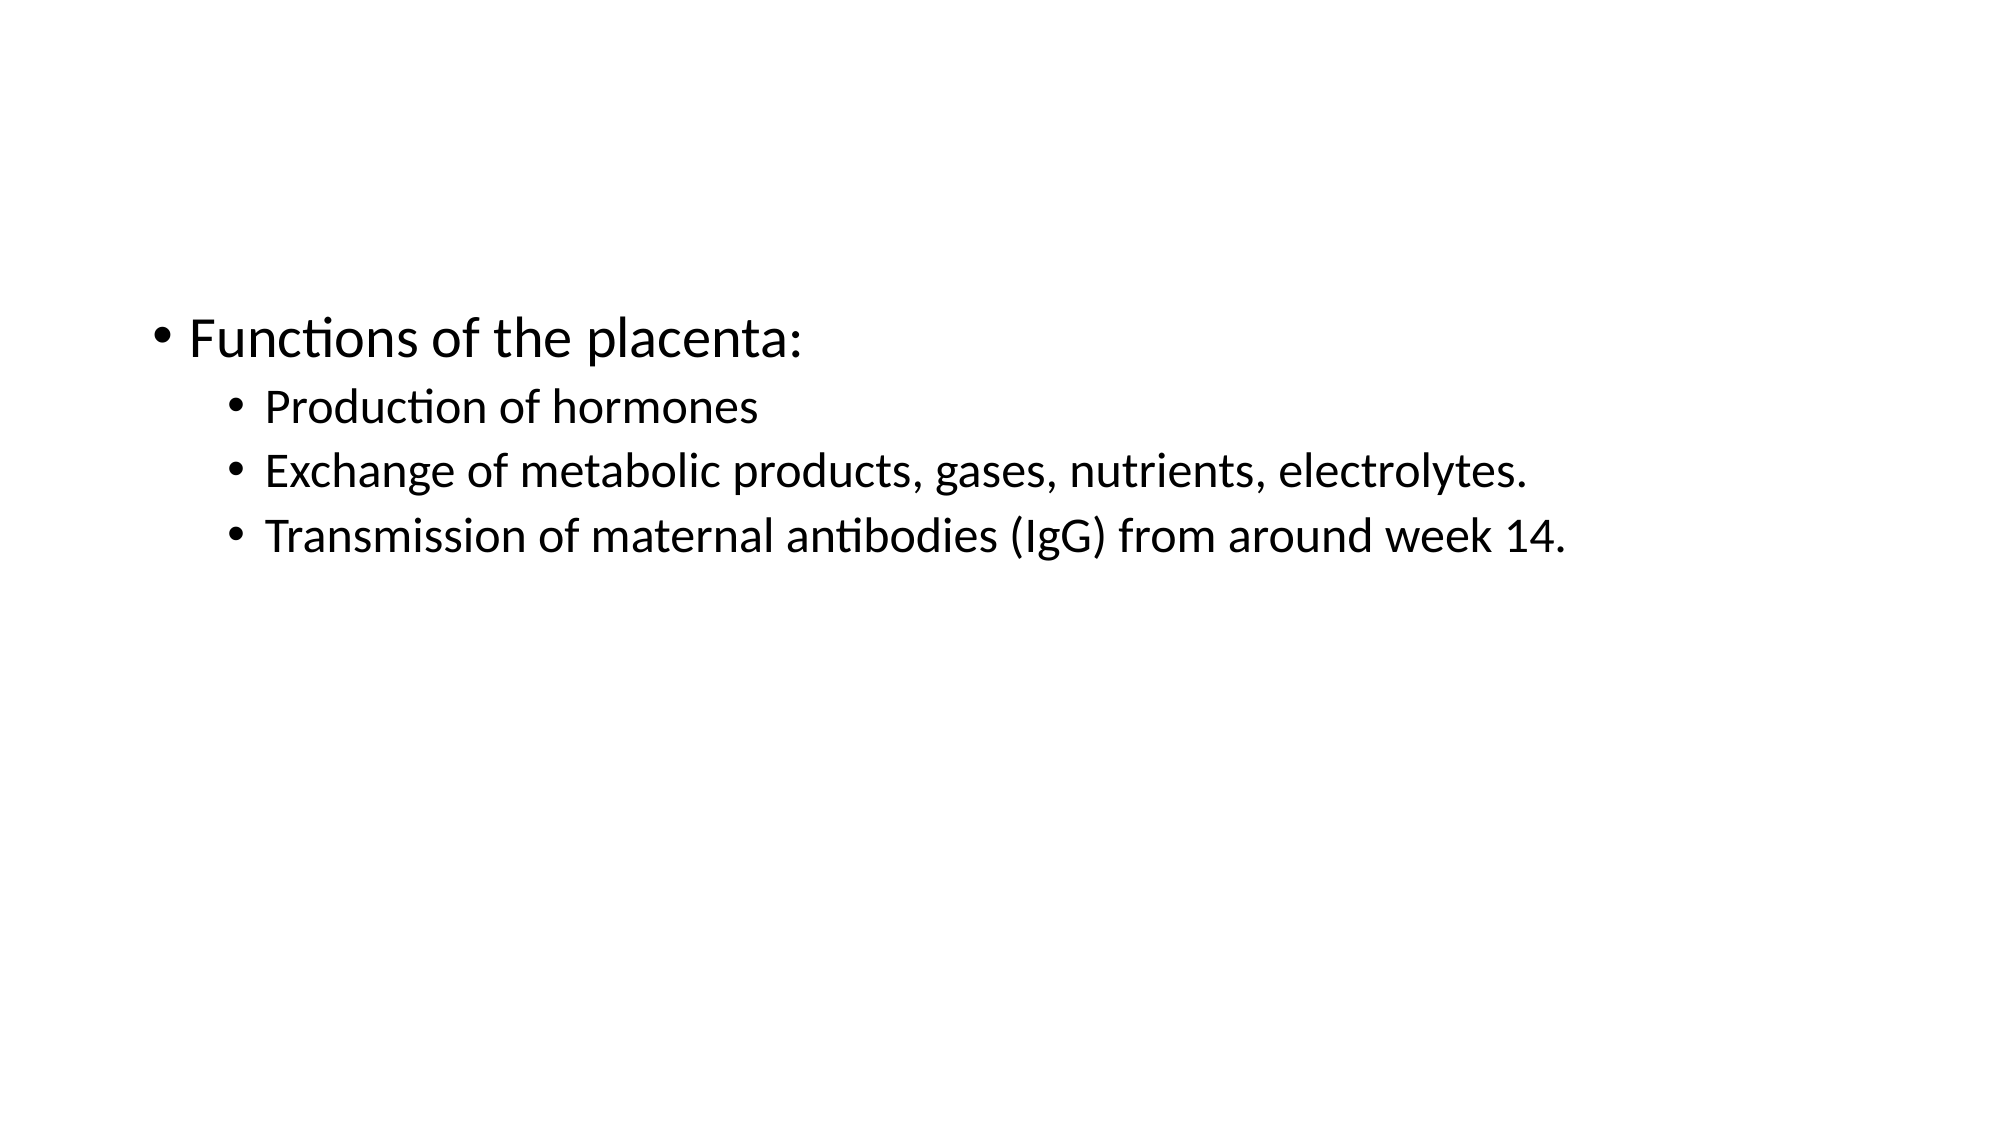

#
Functions of the placenta:
Production of hormones
Exchange of metabolic products, gases, nutrients, electrolytes.
Transmission of maternal antibodies (IgG) from around week 14.